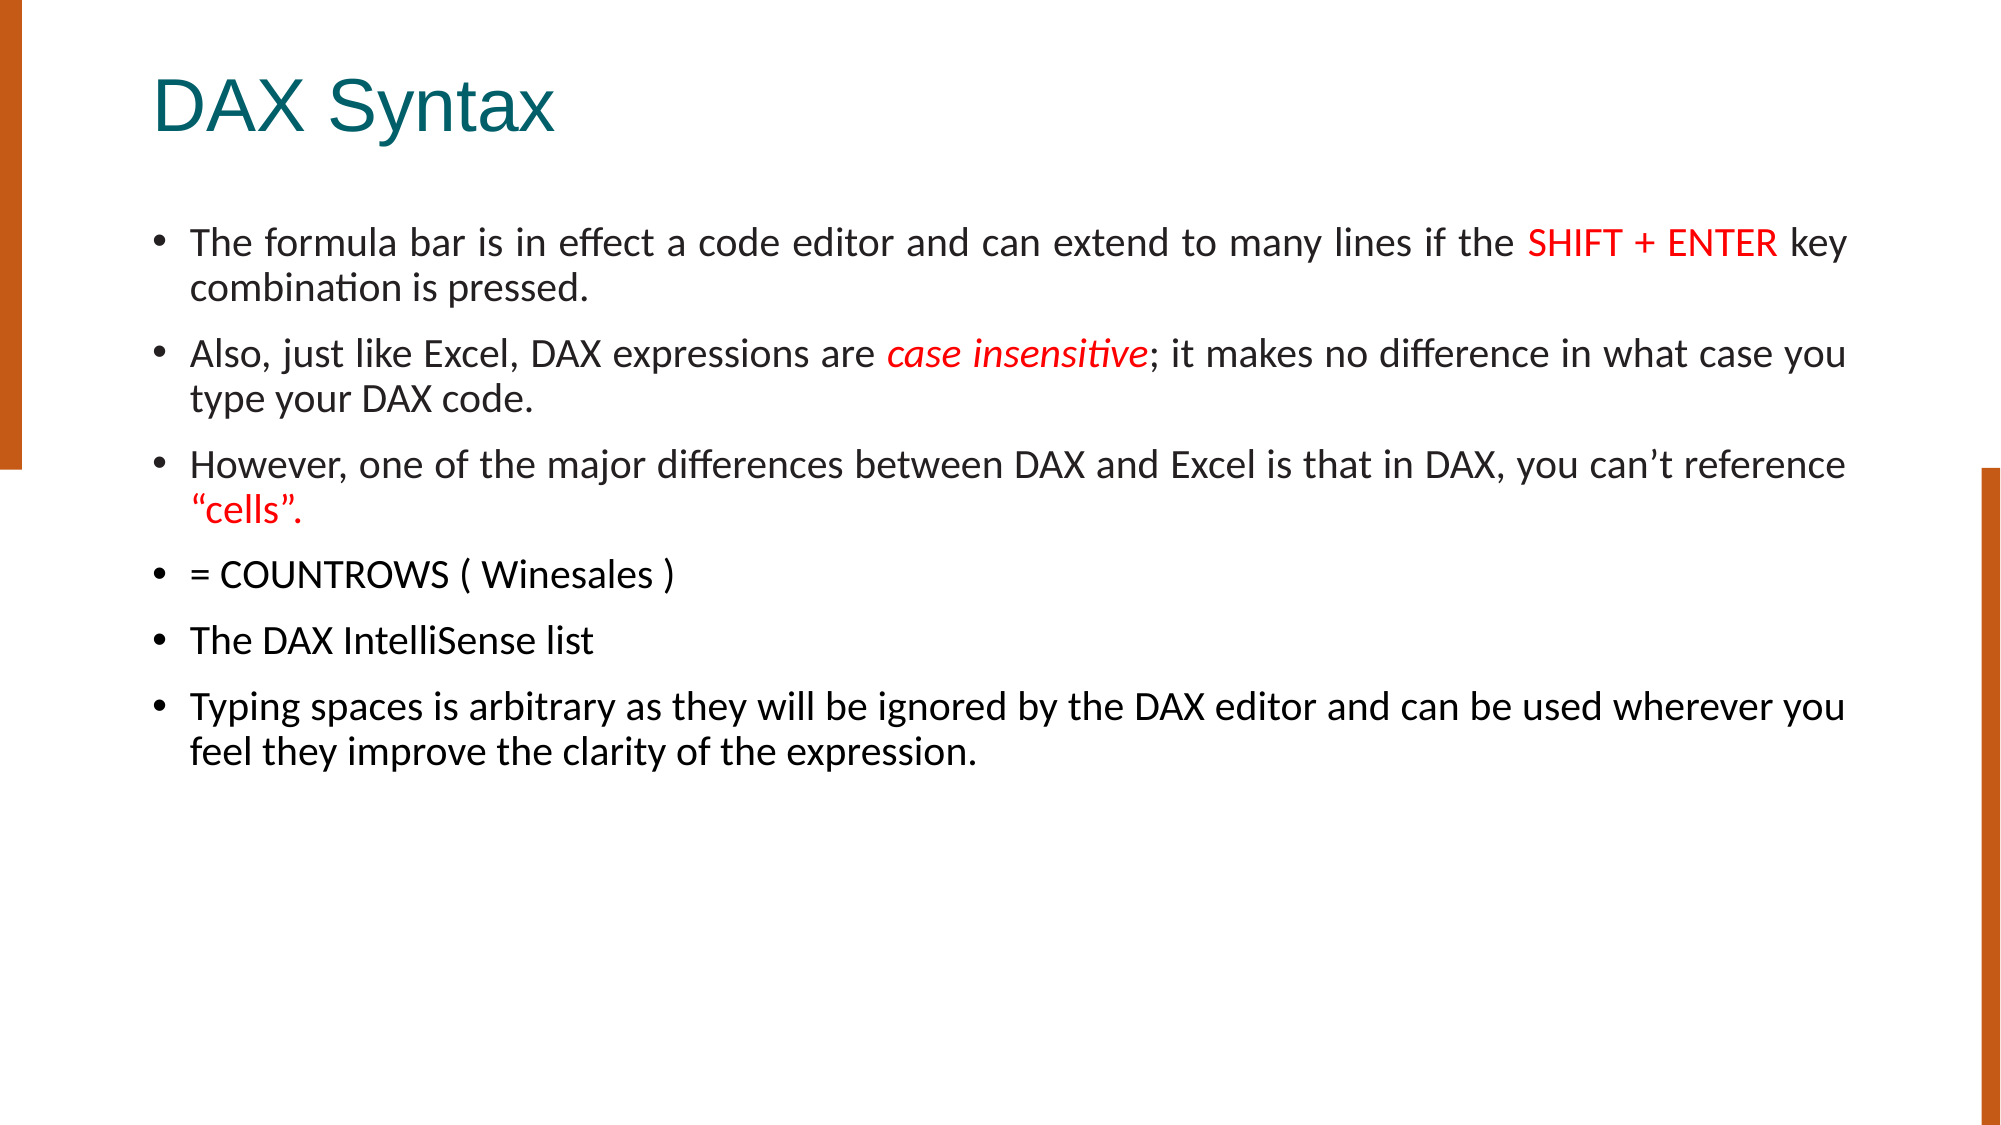

# DAX Syntax
The formula bar is in effect a code editor and can extend to many lines if the SHIFT + ENTER key combination is pressed.
Also, just like Excel, DAX expressions are case insensitive; it makes no difference in what case you type your DAX code.
However, one of the major differences between DAX and Excel is that in DAX, you can’t reference “cells”.
= COUNTROWS ( Winesales )
The DAX IntelliSense list
Typing spaces is arbitrary as they will be ignored by the DAX editor and can be used wherever you feel they improve the clarity of the expression.